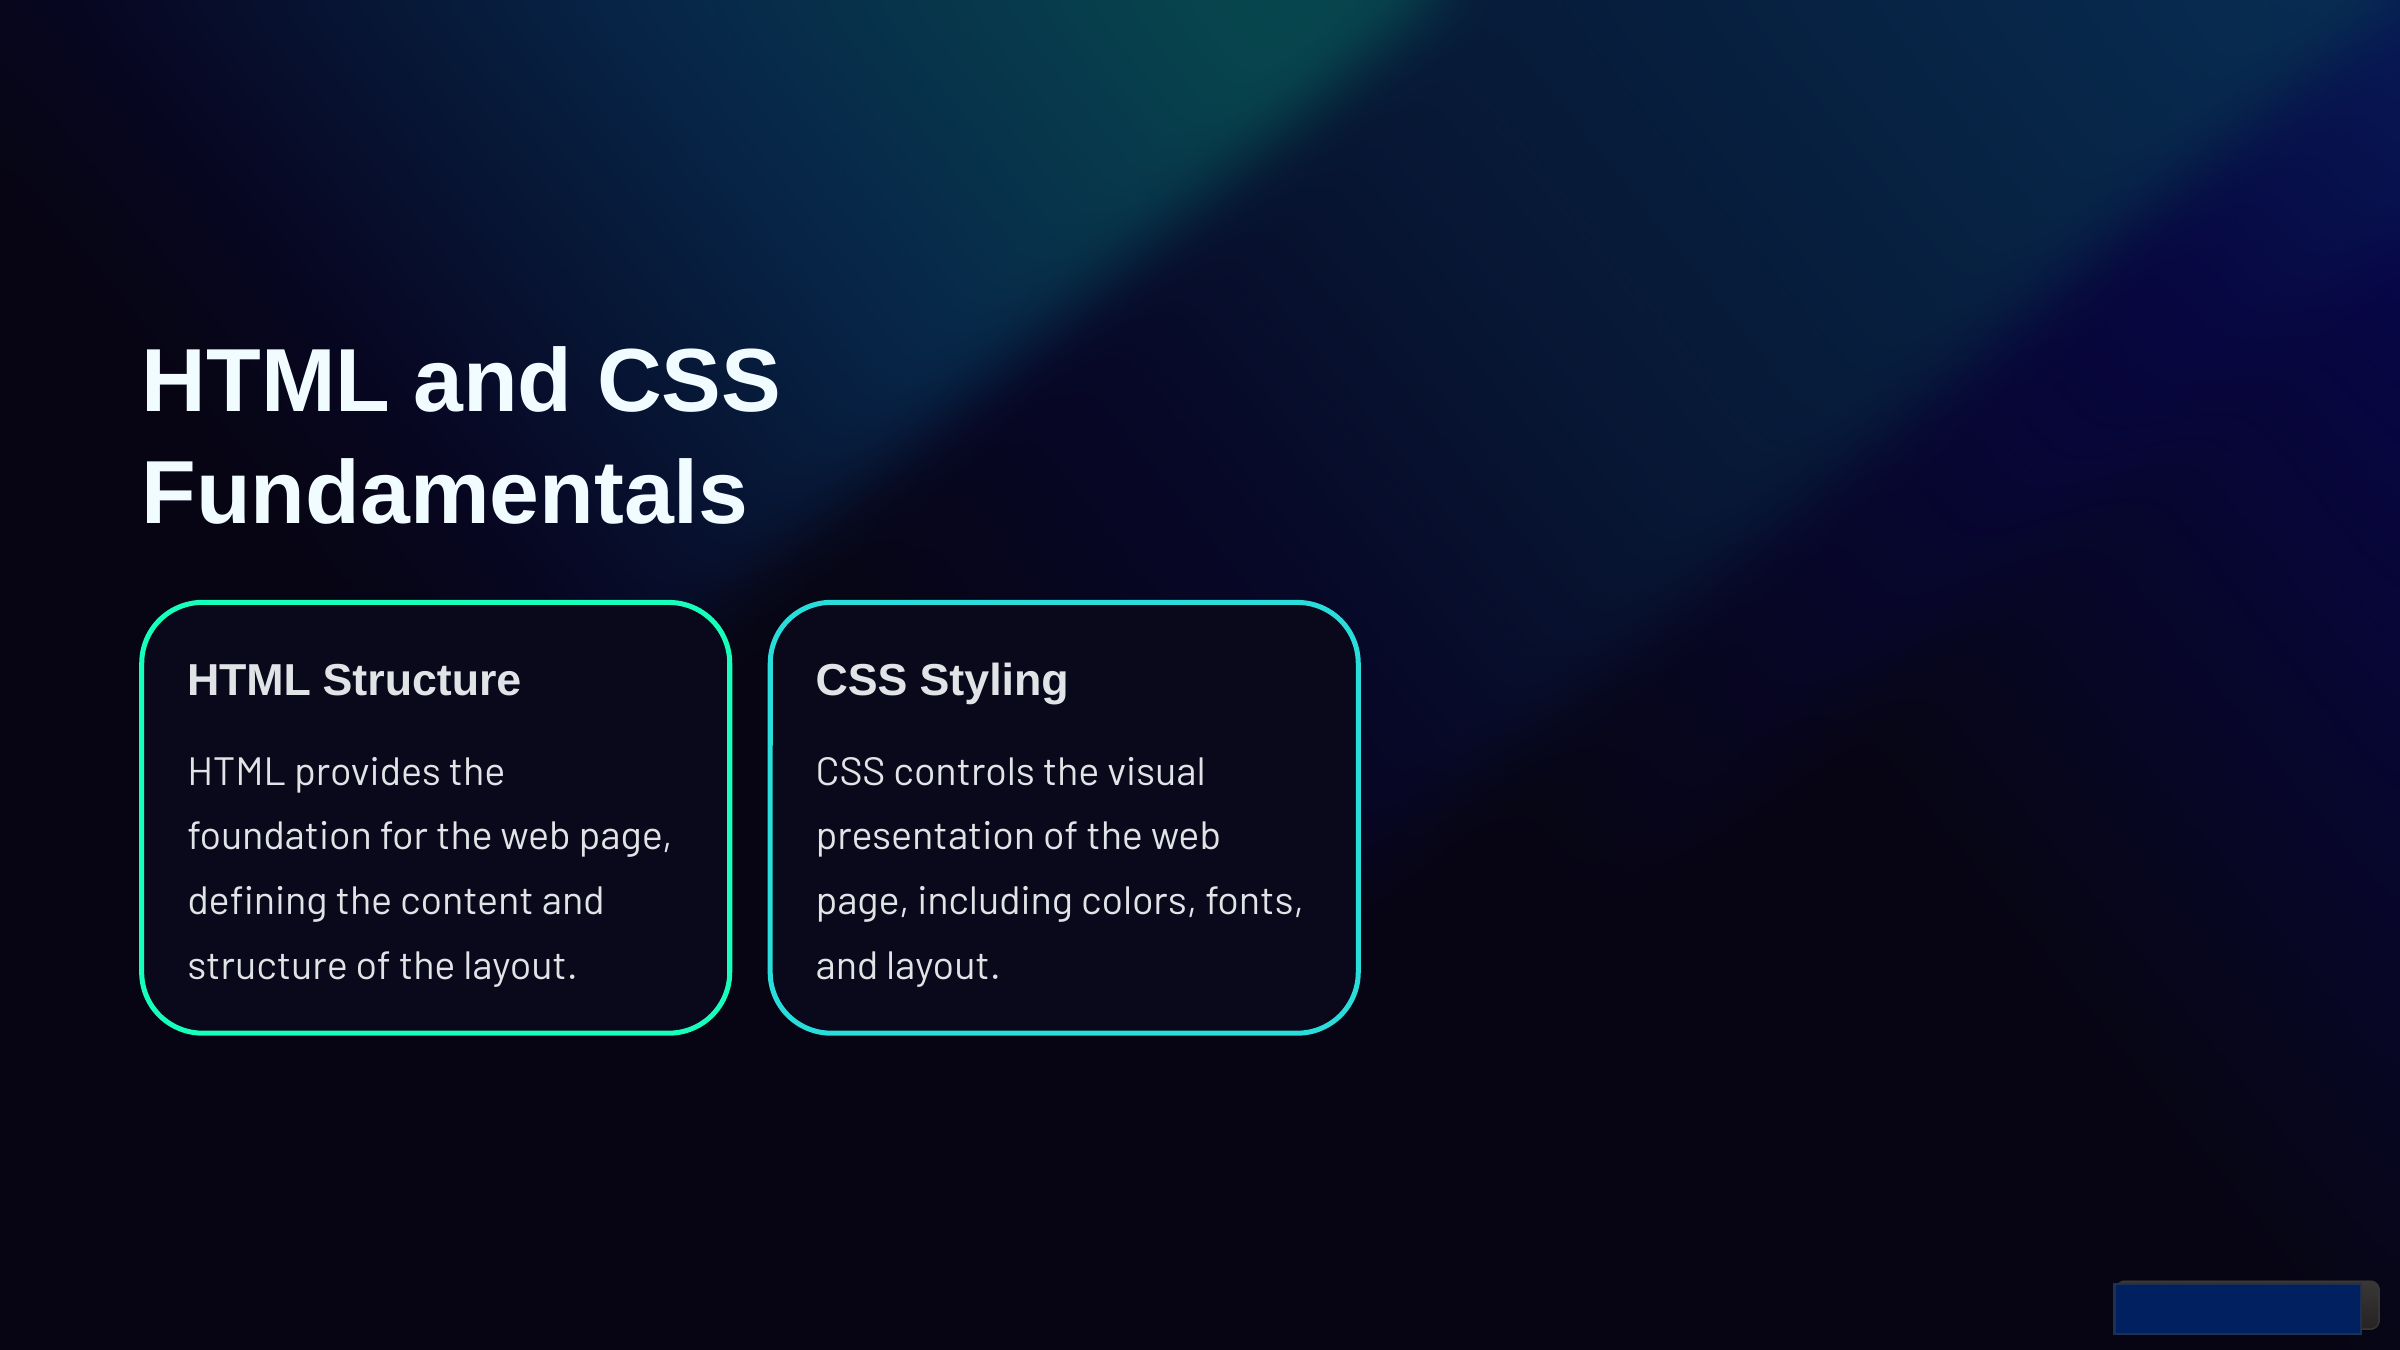

HTML and CSS Fundamentals

HTML Structure
CSS Styling
HTML provides the foundation for the web page, defining the content and structure of the layout.
CSS controls the visual presentation of the web page, including colors, fonts, and layout.